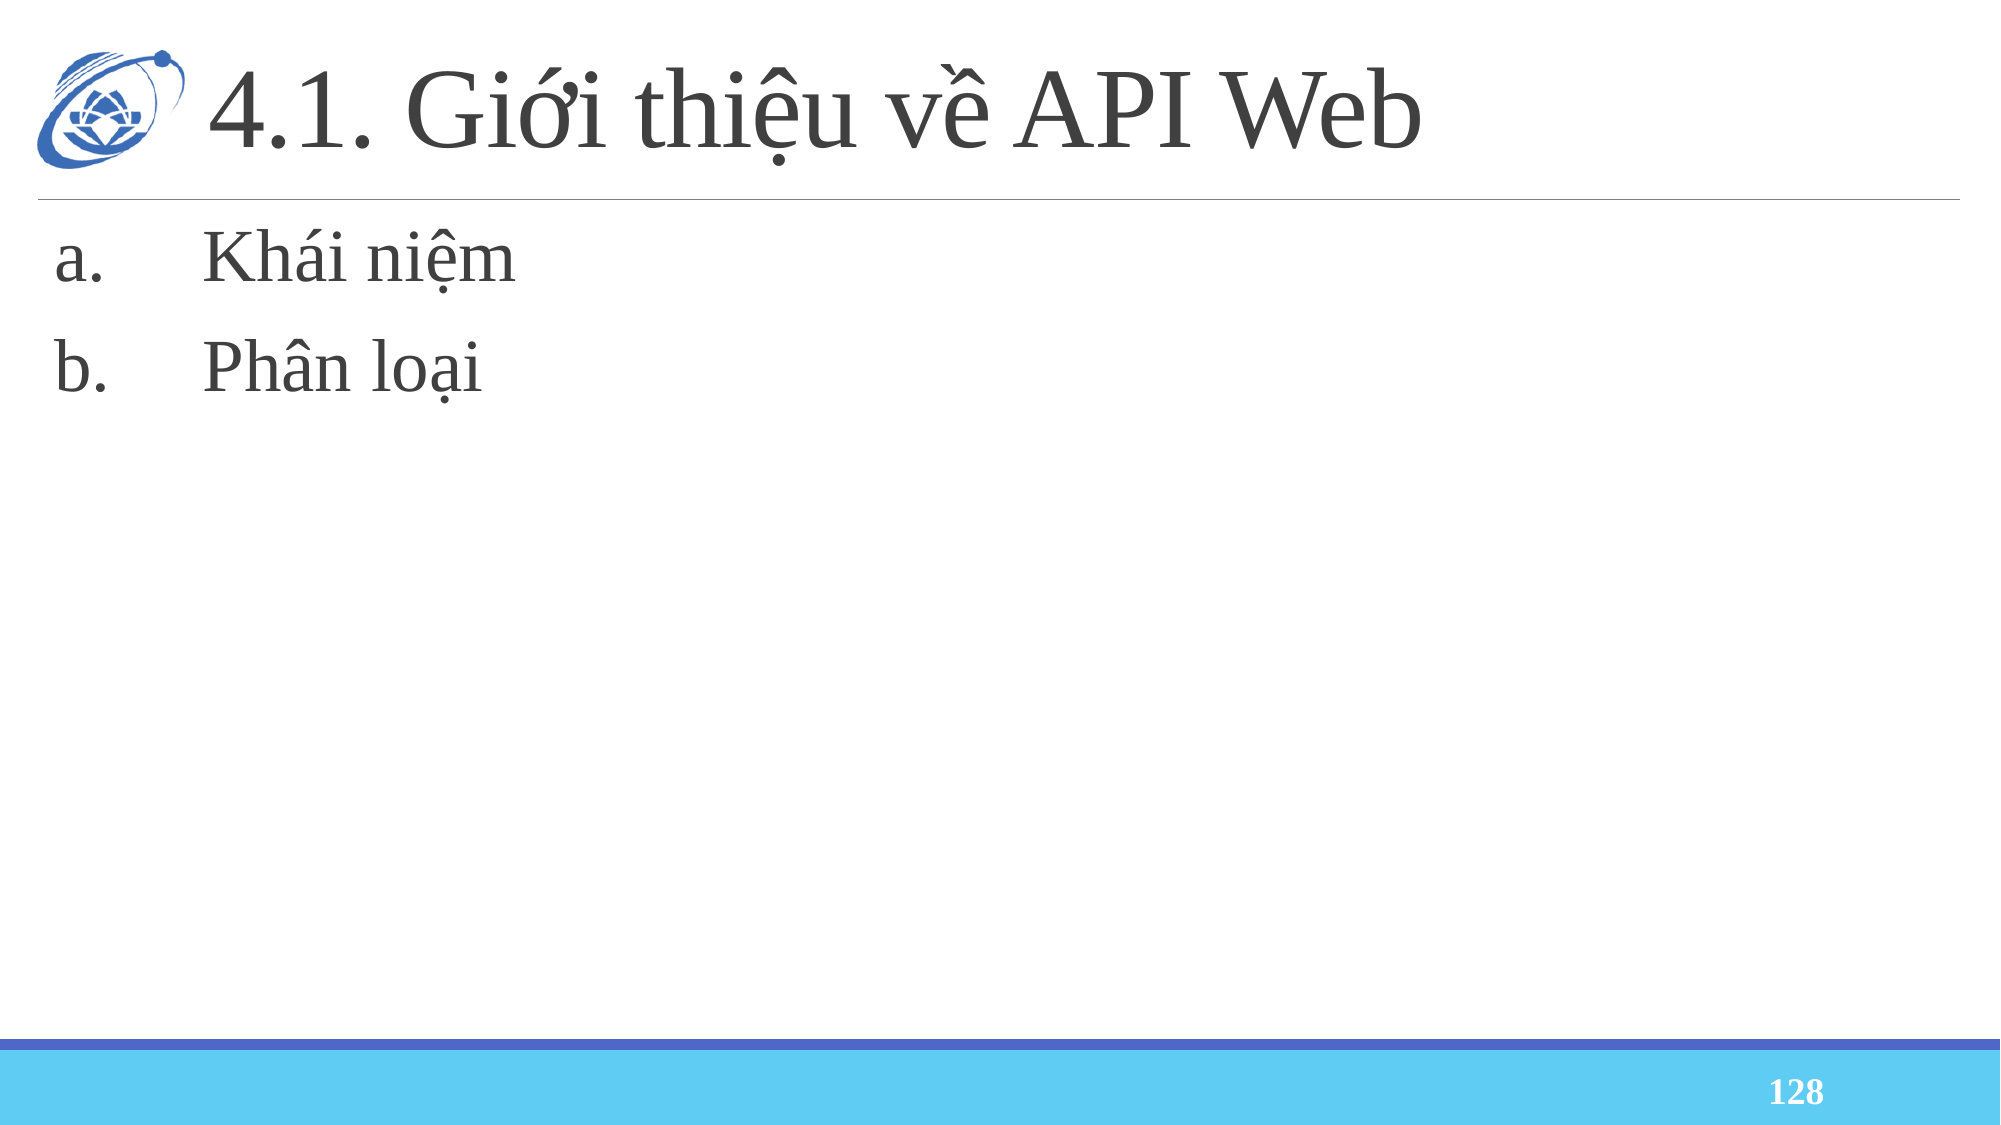

# 4.1. Giới thiệu về API Web
a.	Khái niệm
b.	Phân loại
128